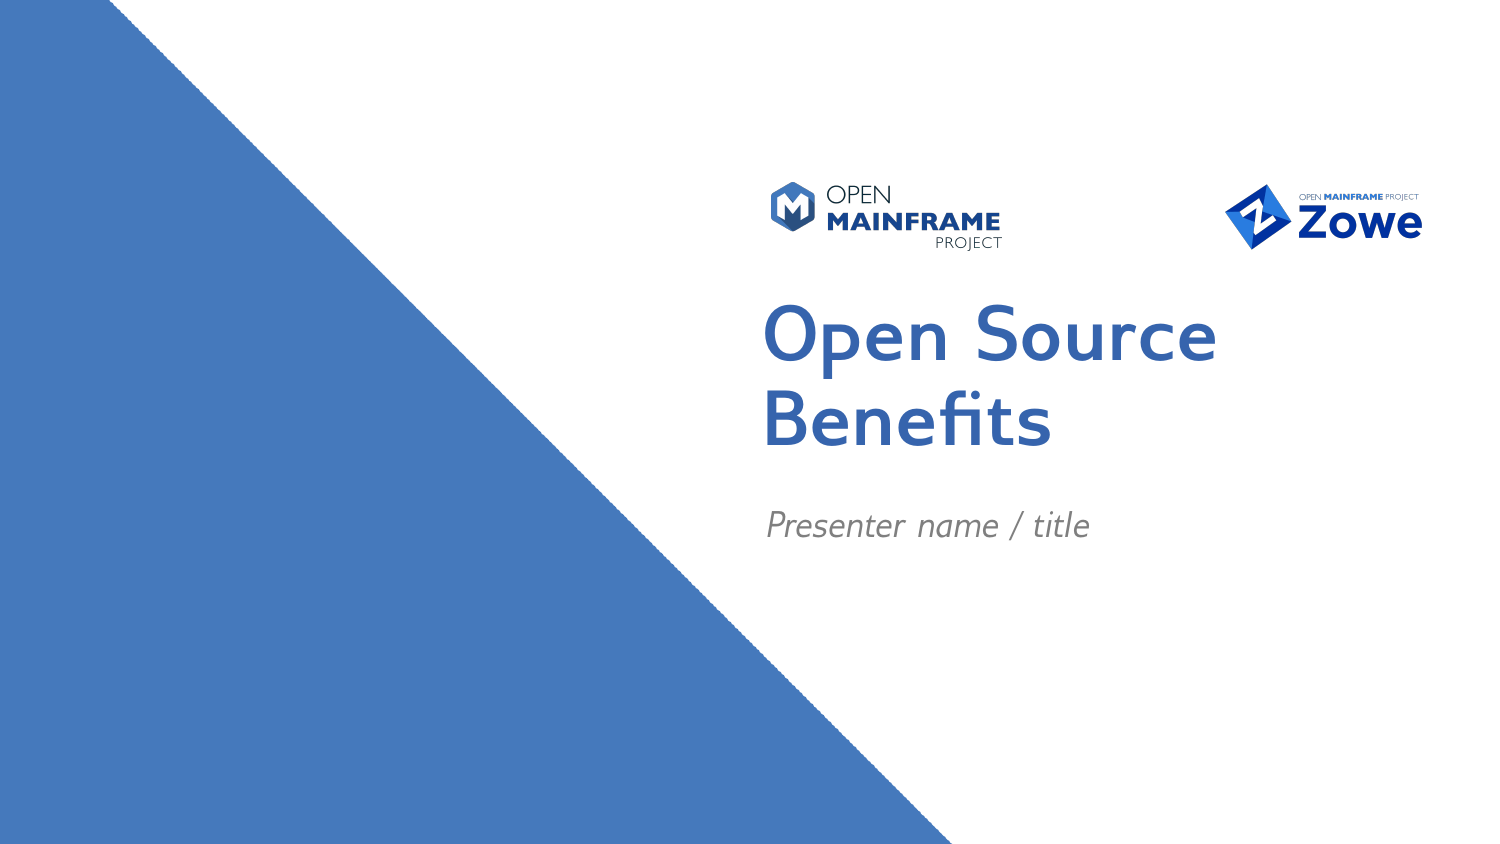

# Open Source Benefits
Presenter name / title